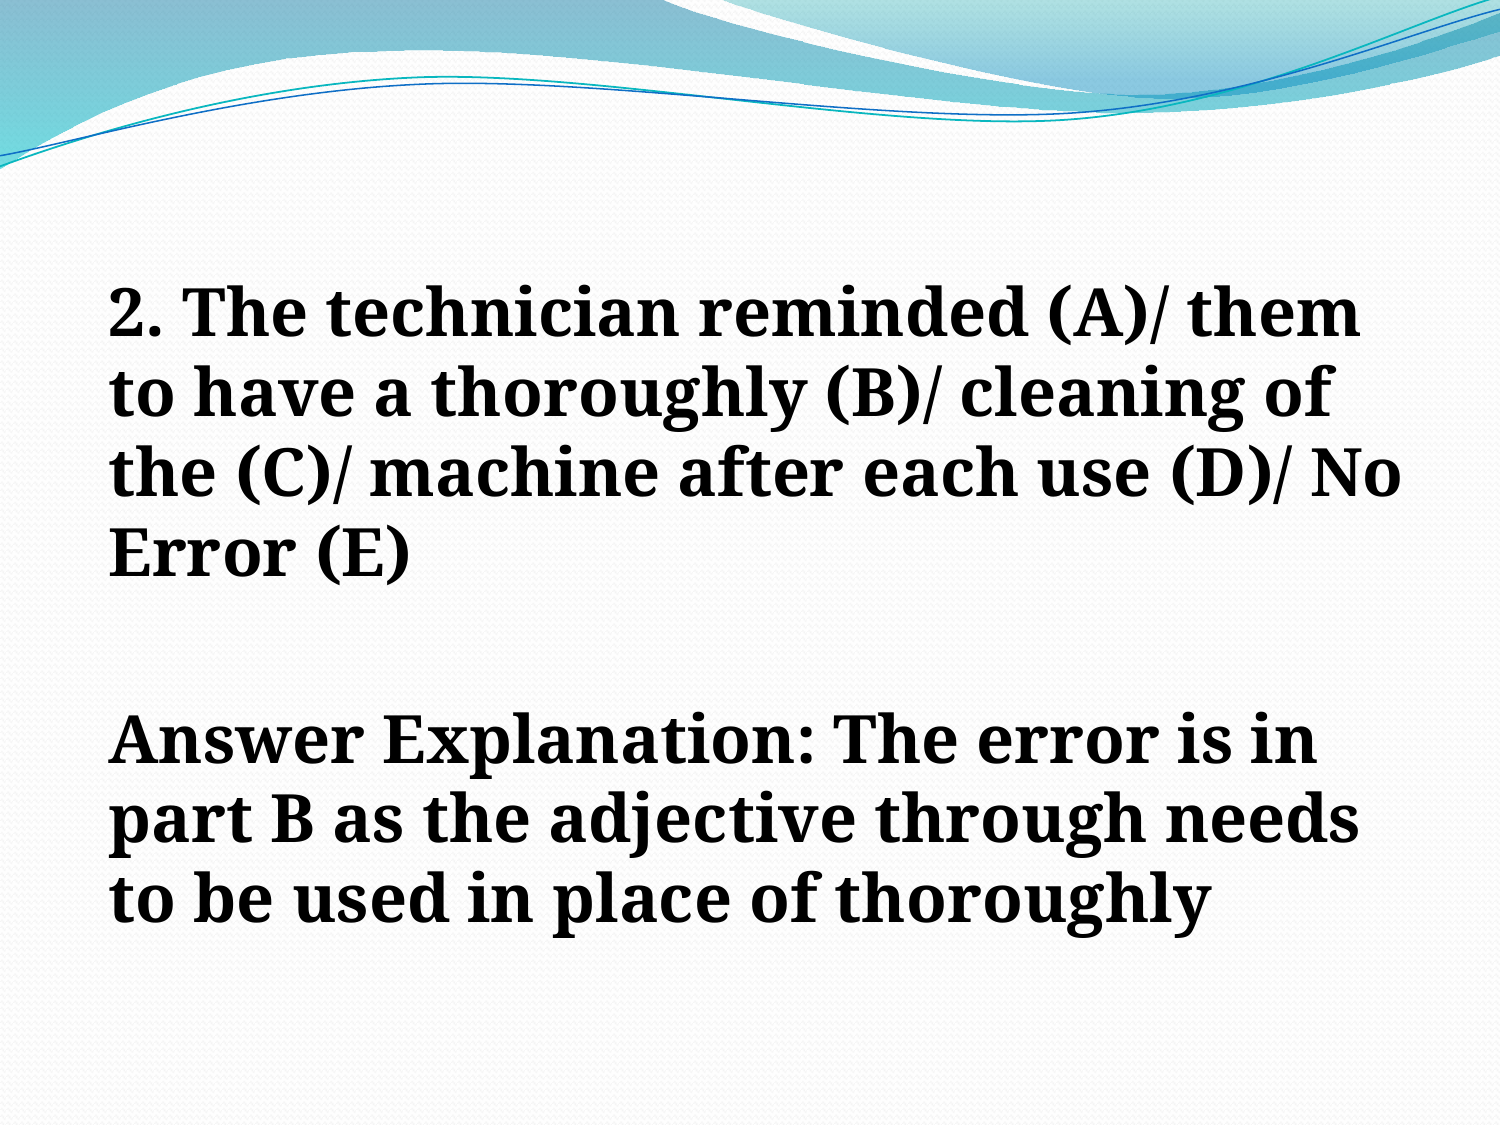

2. The technician reminded (A)/ them to have a thoroughly (B)/ cleaning of the (C)/ machine after each use (D)/ No Error (E)

Answer Explanation: The error is in part B as the adjective through needs to be used in place of thoroughly